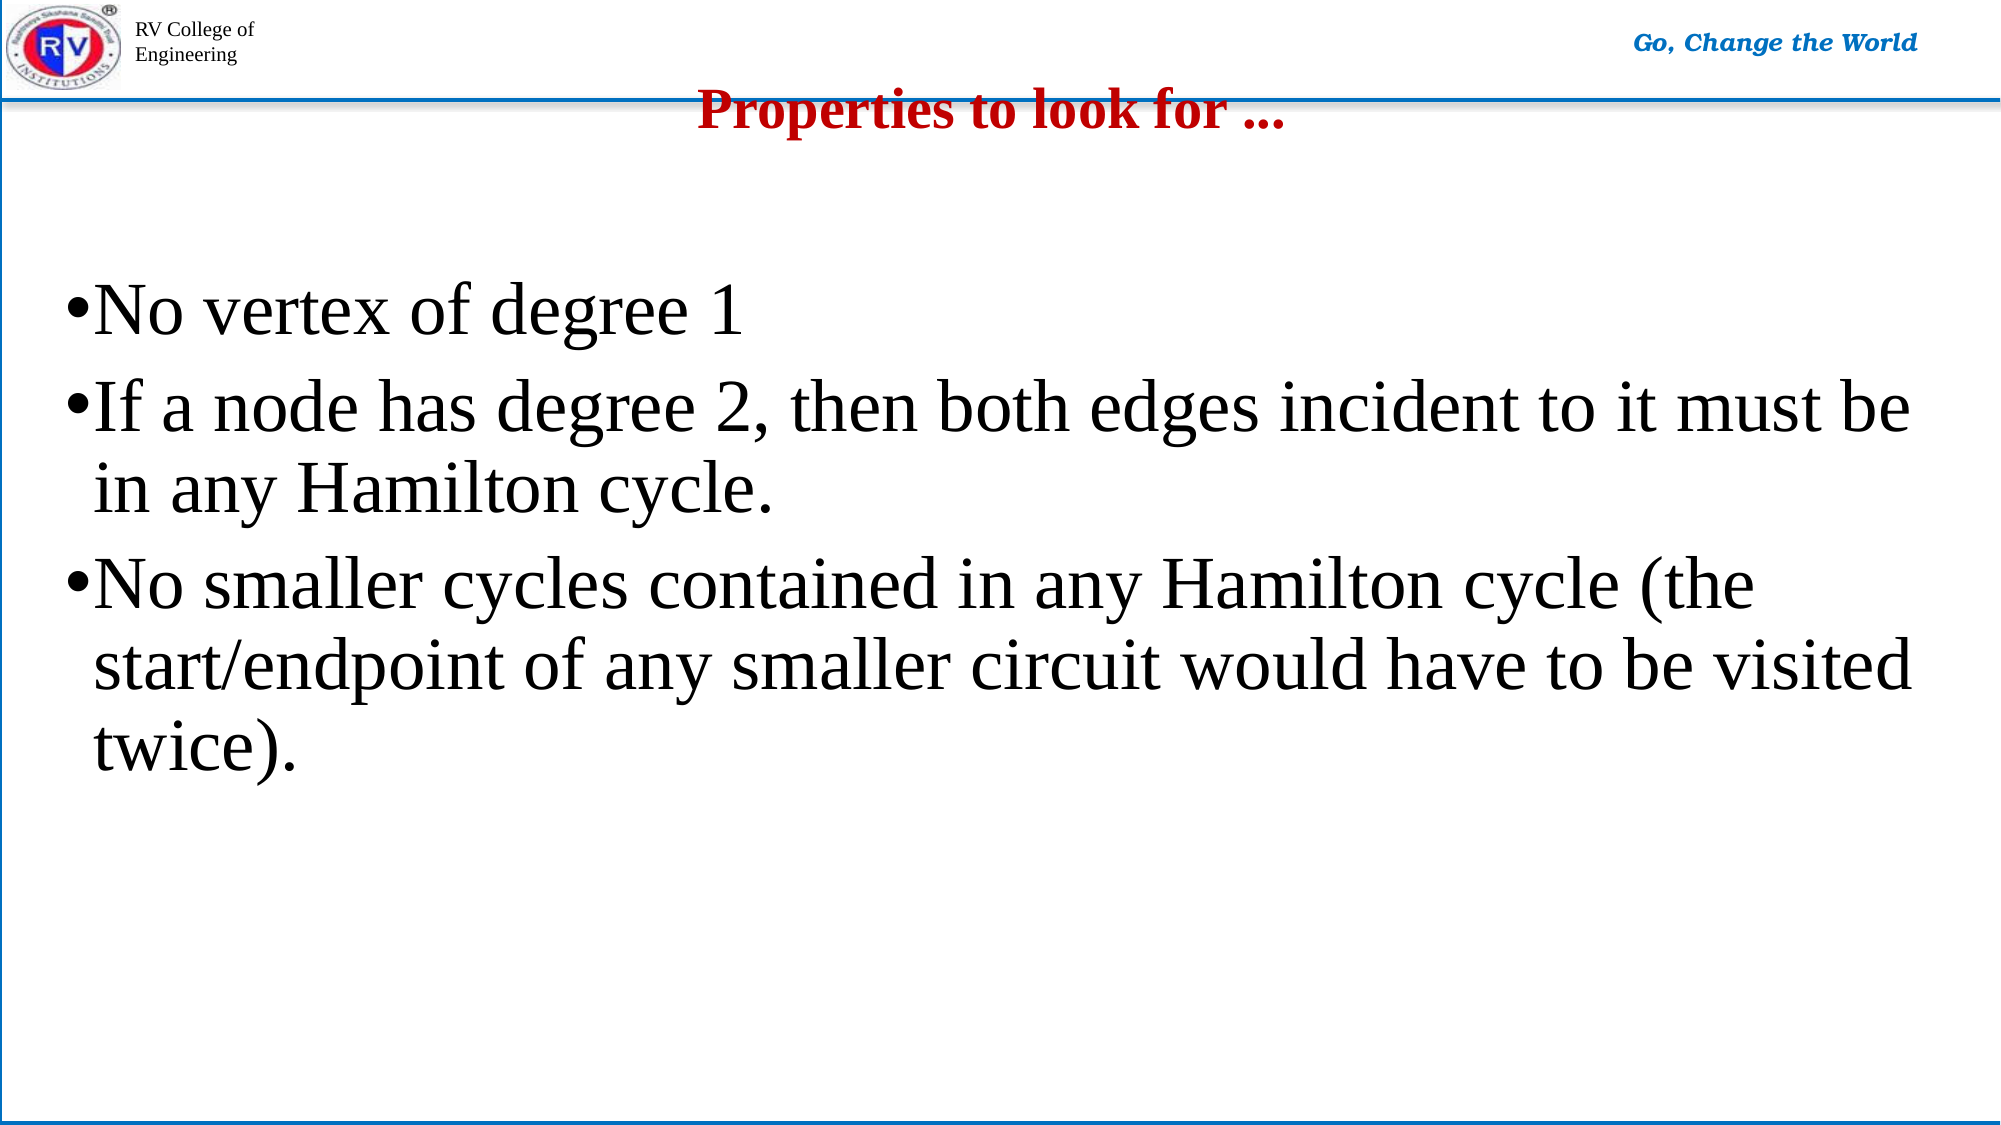

# Properties to look for ...
No vertex of degree 1
If a node has degree 2, then both edges incident to it must be in any Hamilton cycle.
No smaller cycles contained in any Hamilton cycle (the start/endpoint of any smaller circuit would have to be visited twice).